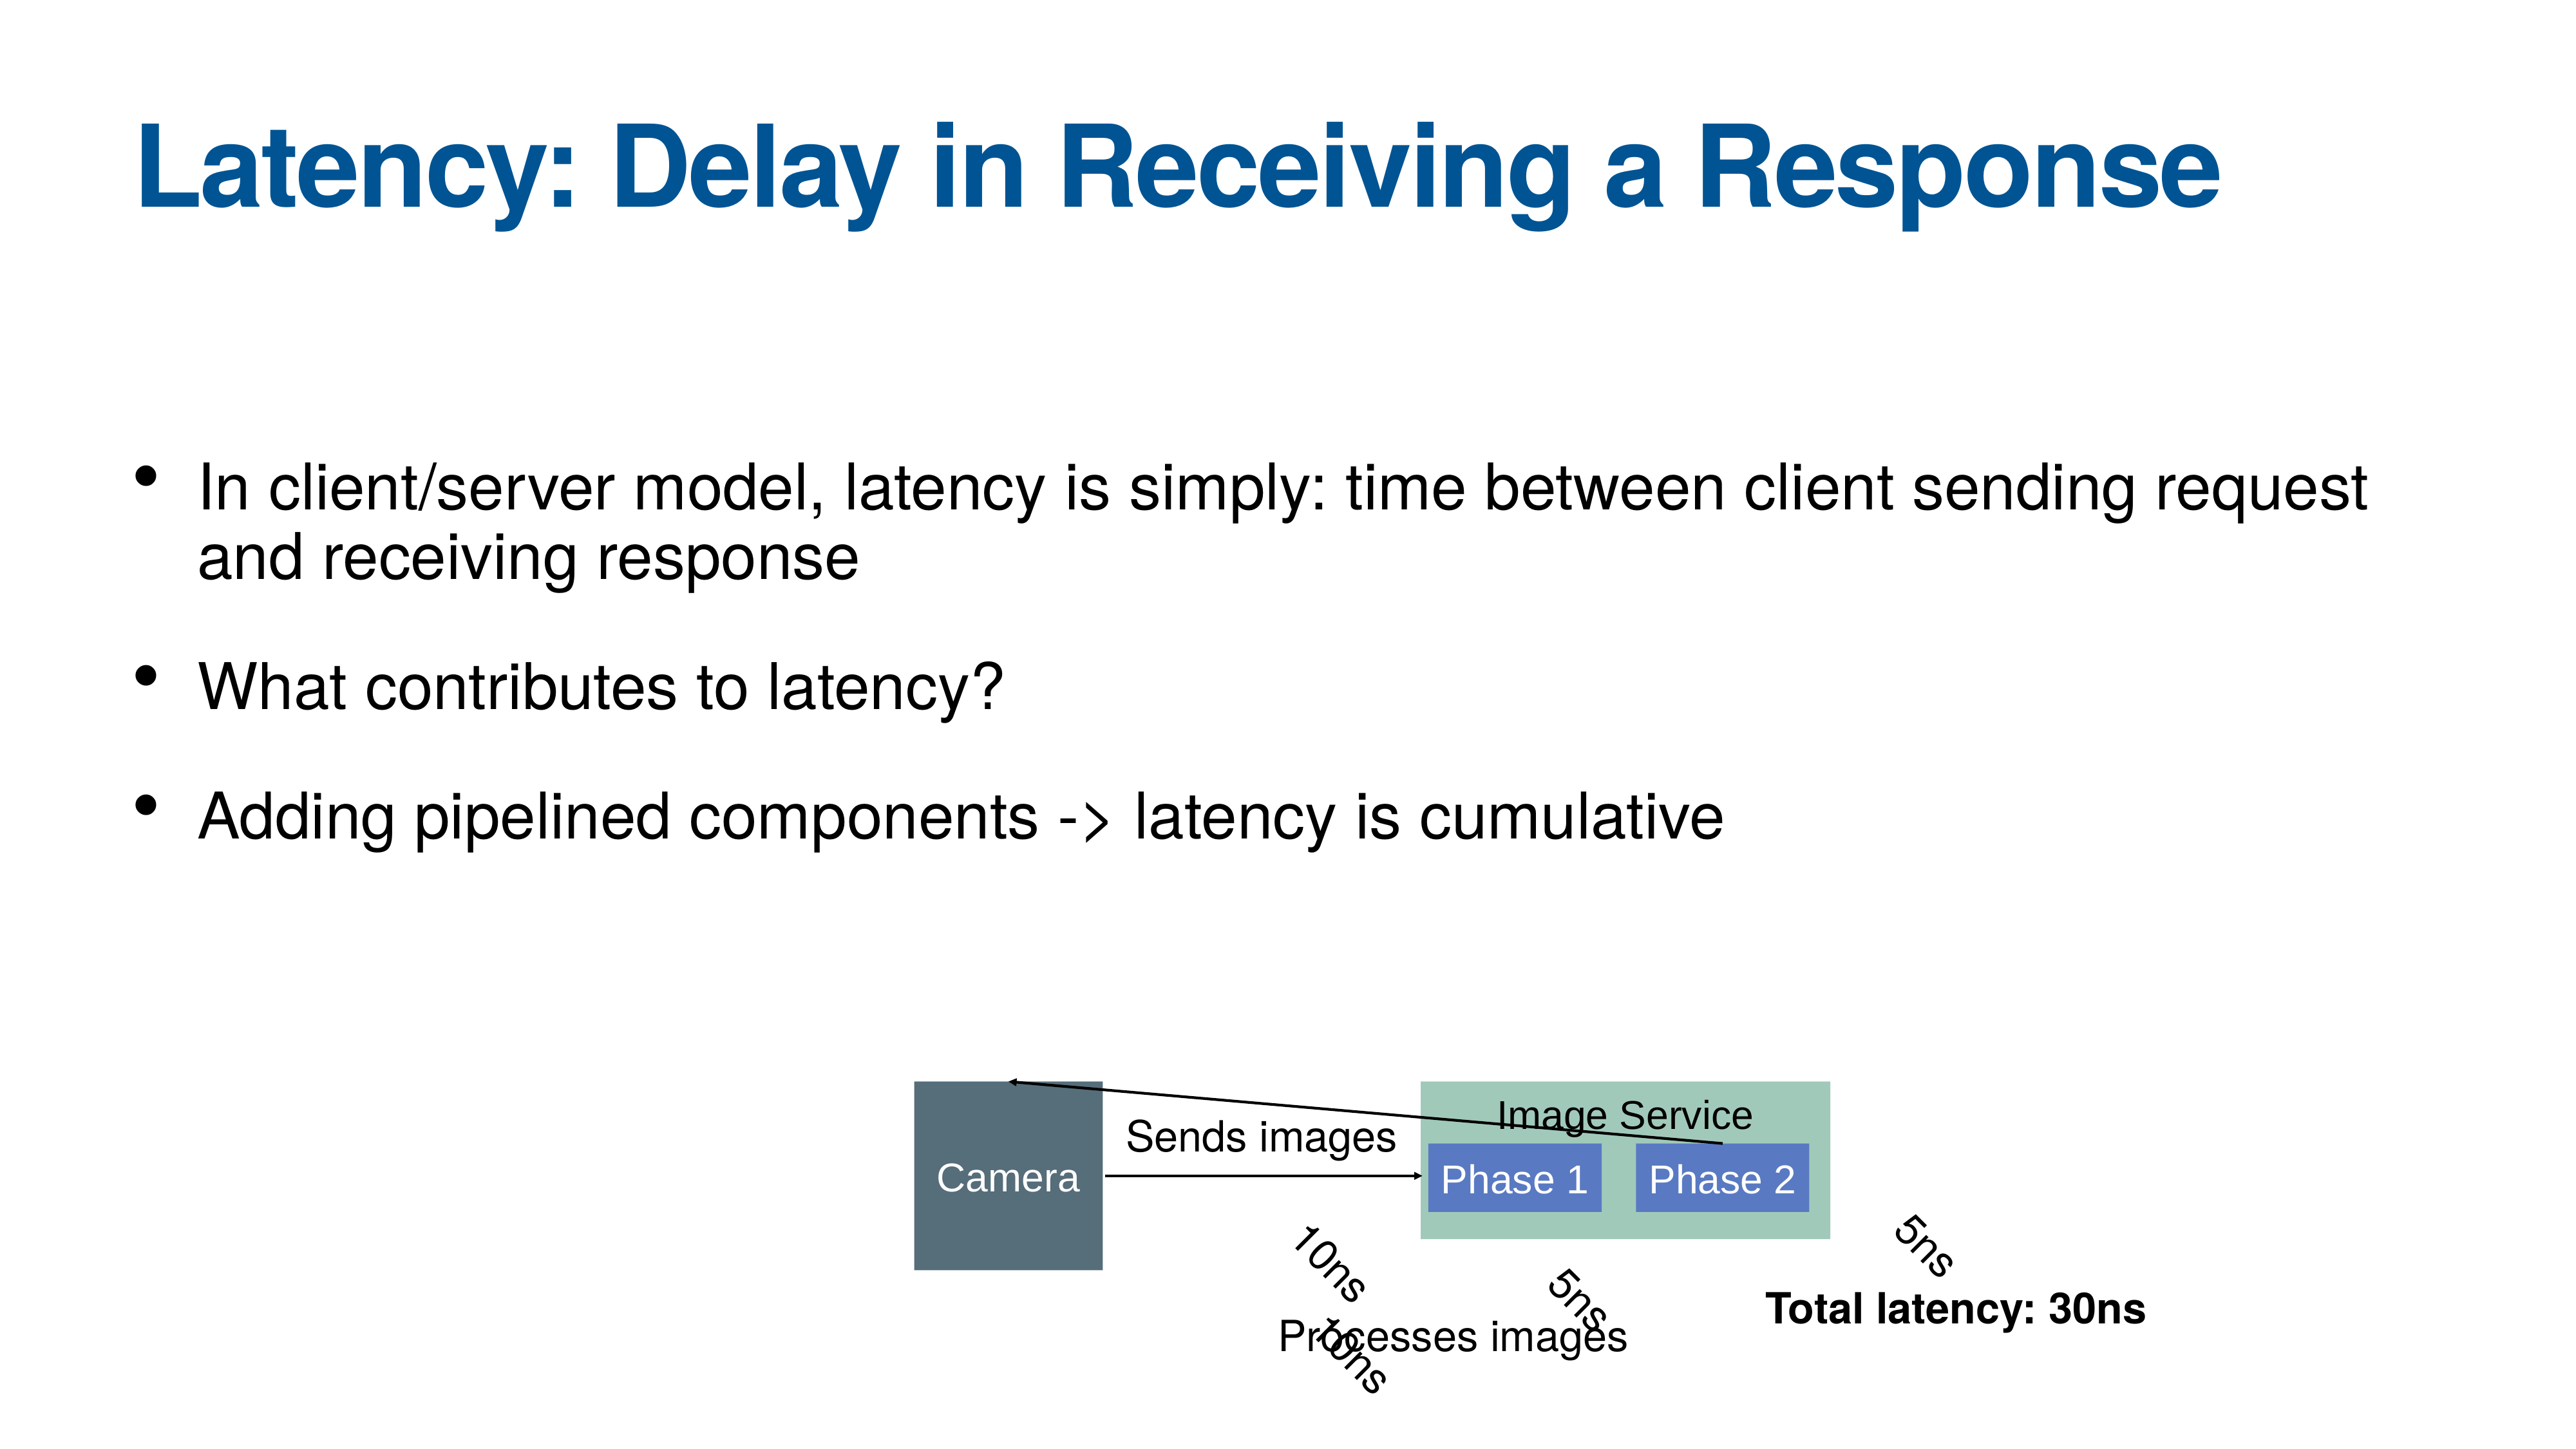

# Latency: Delay in Receiving a Response
In client/server model, latency is simply: time between client sending request and receiving response
What contributes to latency?
Adding pipelined components -> latency is cumulative
Camera
Image Service
Sends images
Phase 1
Phase 2

5ns
10ns
5ns
10ns
Total latency: 30ns
Processes images